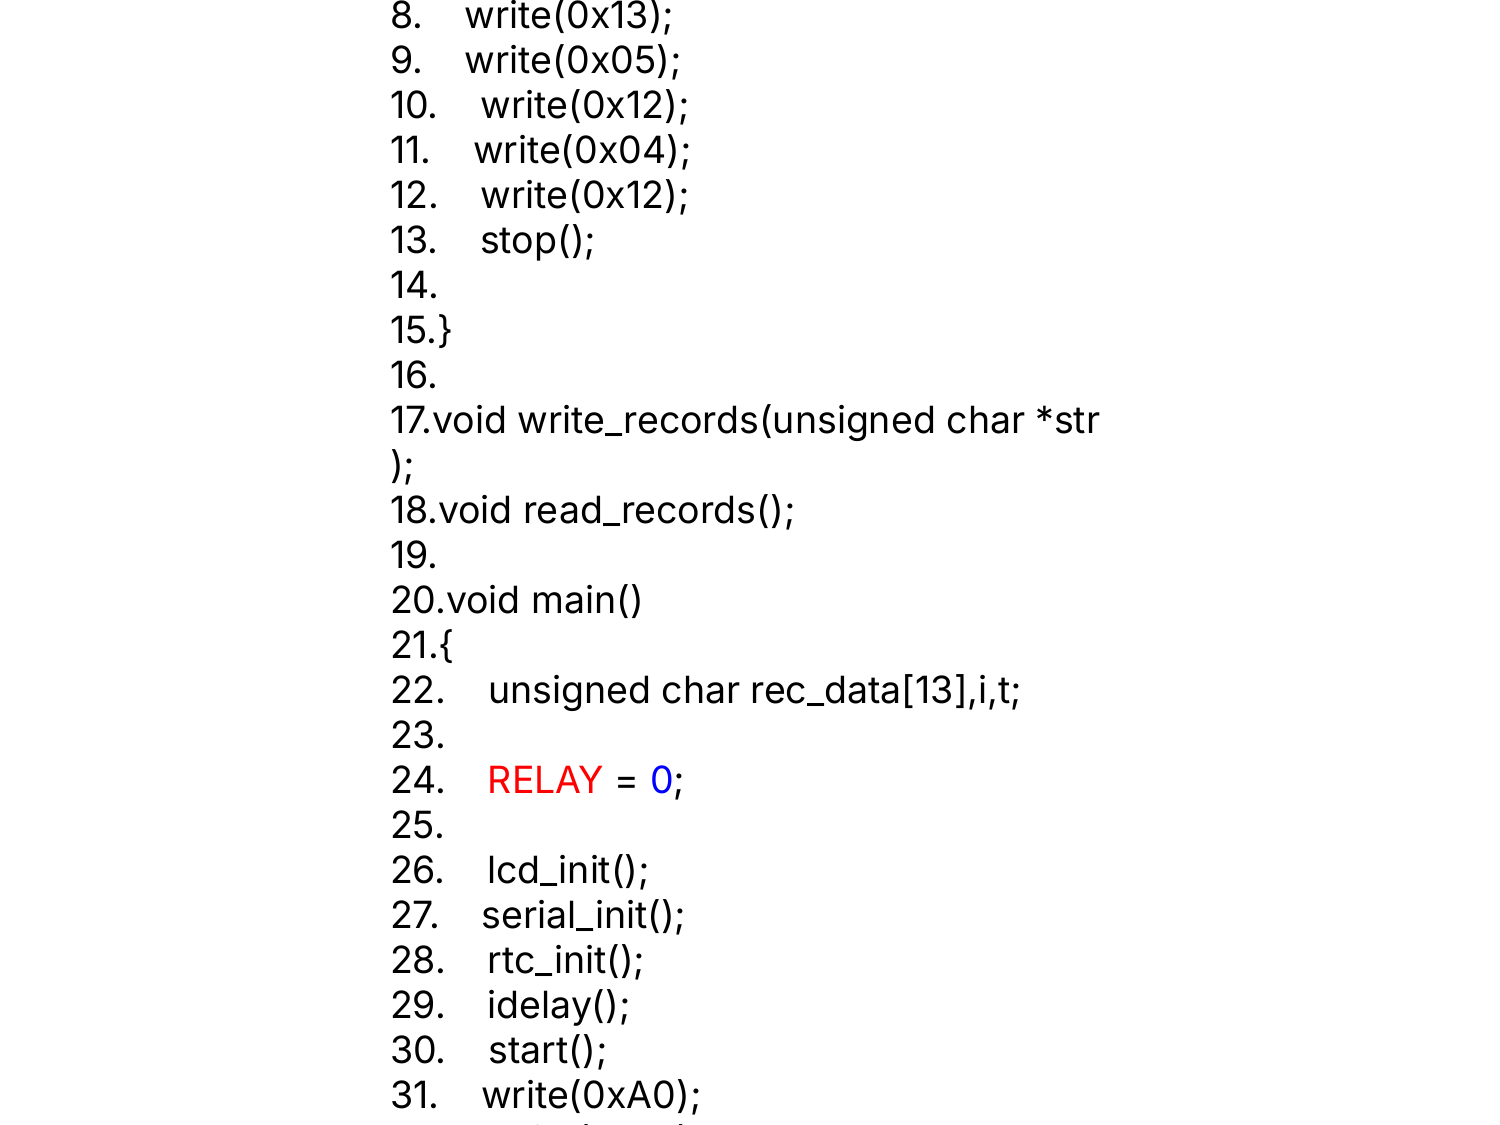

void rtc_init()
{
    start();
    write(0xD0);
    write(0x00);
    write(0x00);
    write(0x00);
    write(0x13);
    write(0x05);
    write(0x12);
    write(0x04);
    write(0x12);
    stop();

}

void write_records(unsigned char *str);
void read_records();

void main()
{
    unsigned char rec_data[13],i,t;

    RELAY = 0;

    lcd_init();
    serial_init();
    rtc_init();
    idelay();
    start();
    write(0xA0);
    write(0x7F);
    write(0xFF);
    stop();
    start();
    write(0xA1);
    no_of_records = read();
    nack();
    stop();